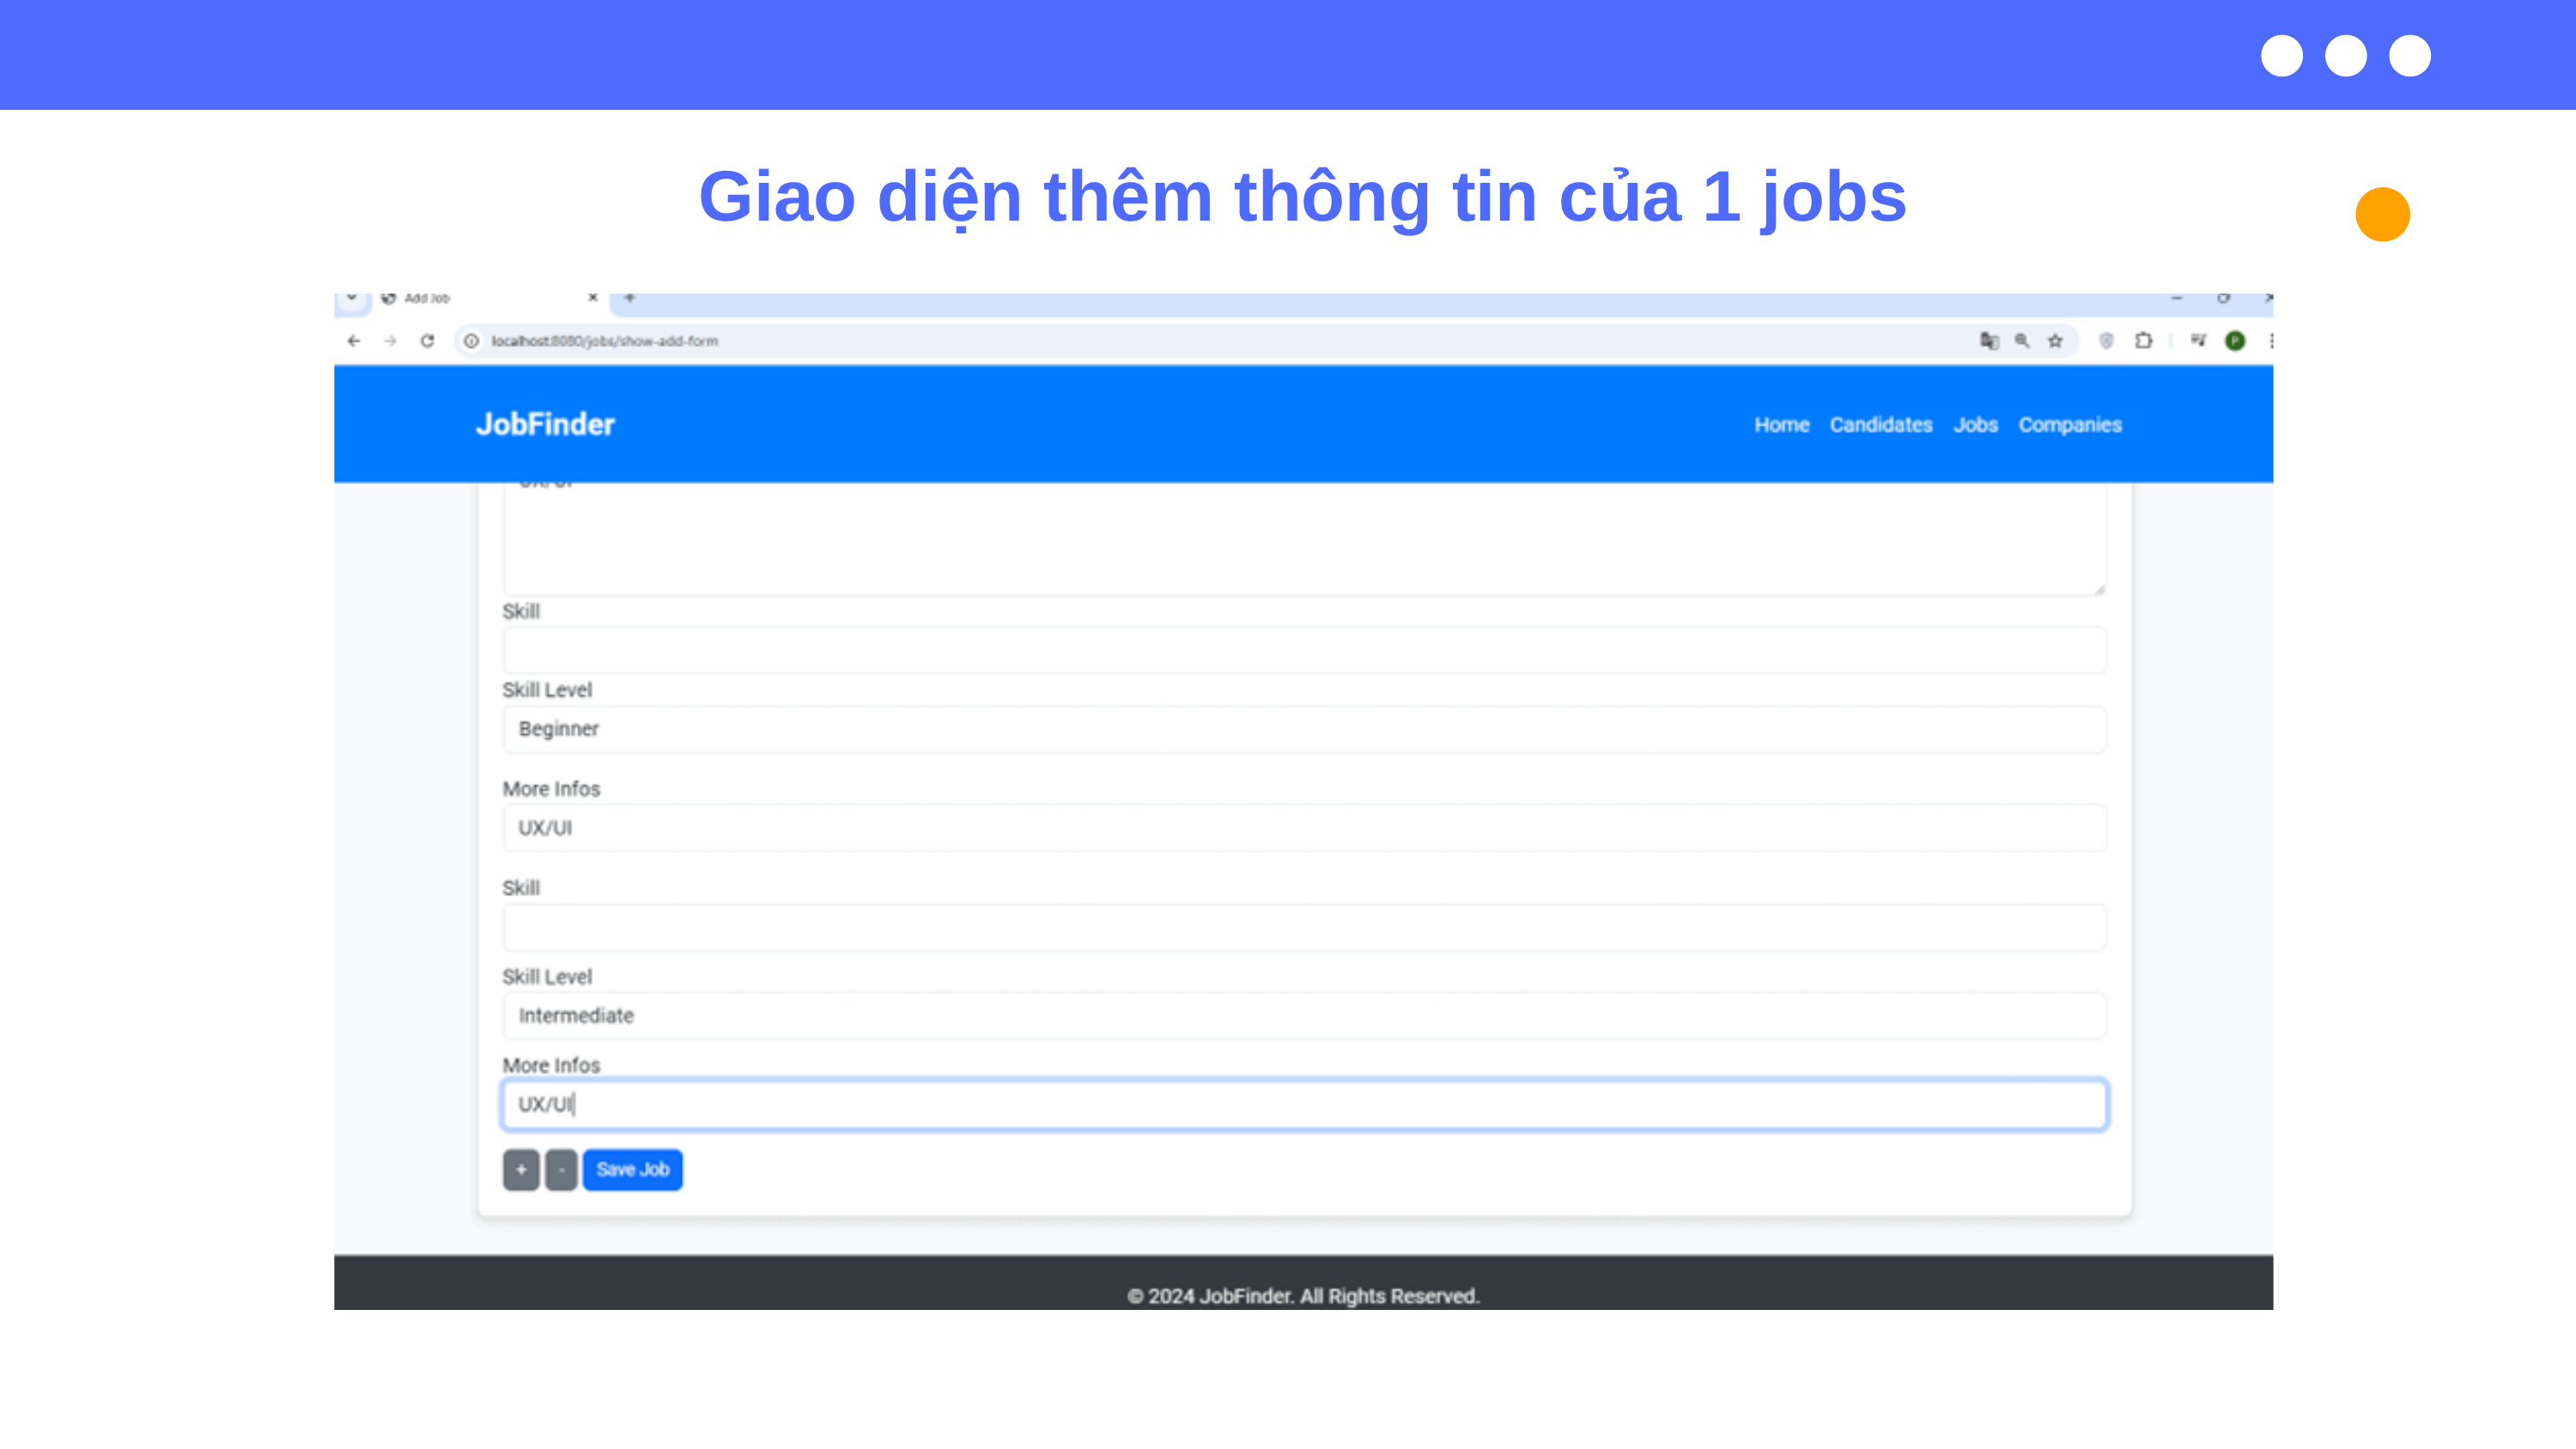

Giao diện thêm thông tin của 1 jobs